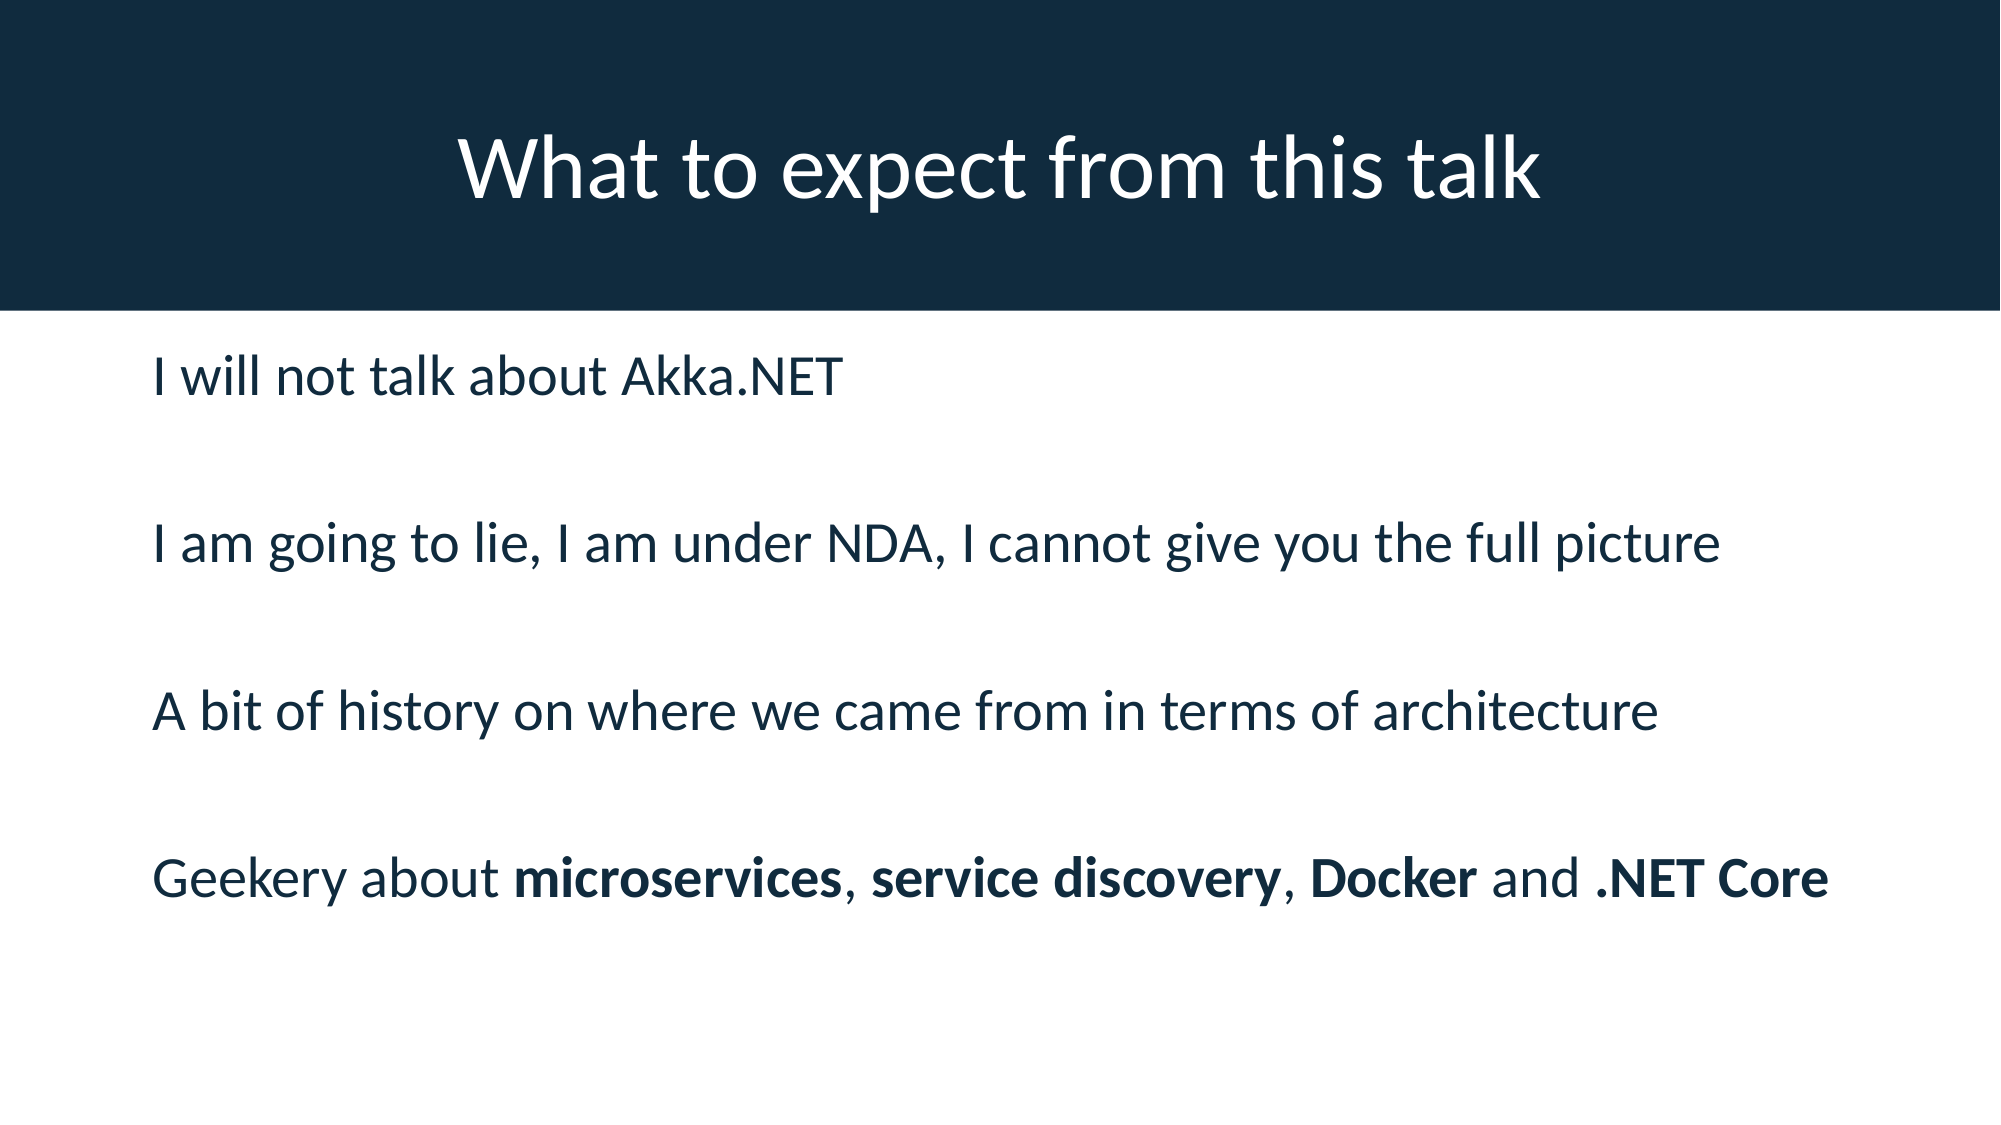

# What to expect from this talk
I will not talk about Akka.NET

I am going to lie, I am under NDA, I cannot give you the full picture

A bit of history on where we came from in terms of architecture

Geekery about microservices, service discovery, Docker and .NET Core